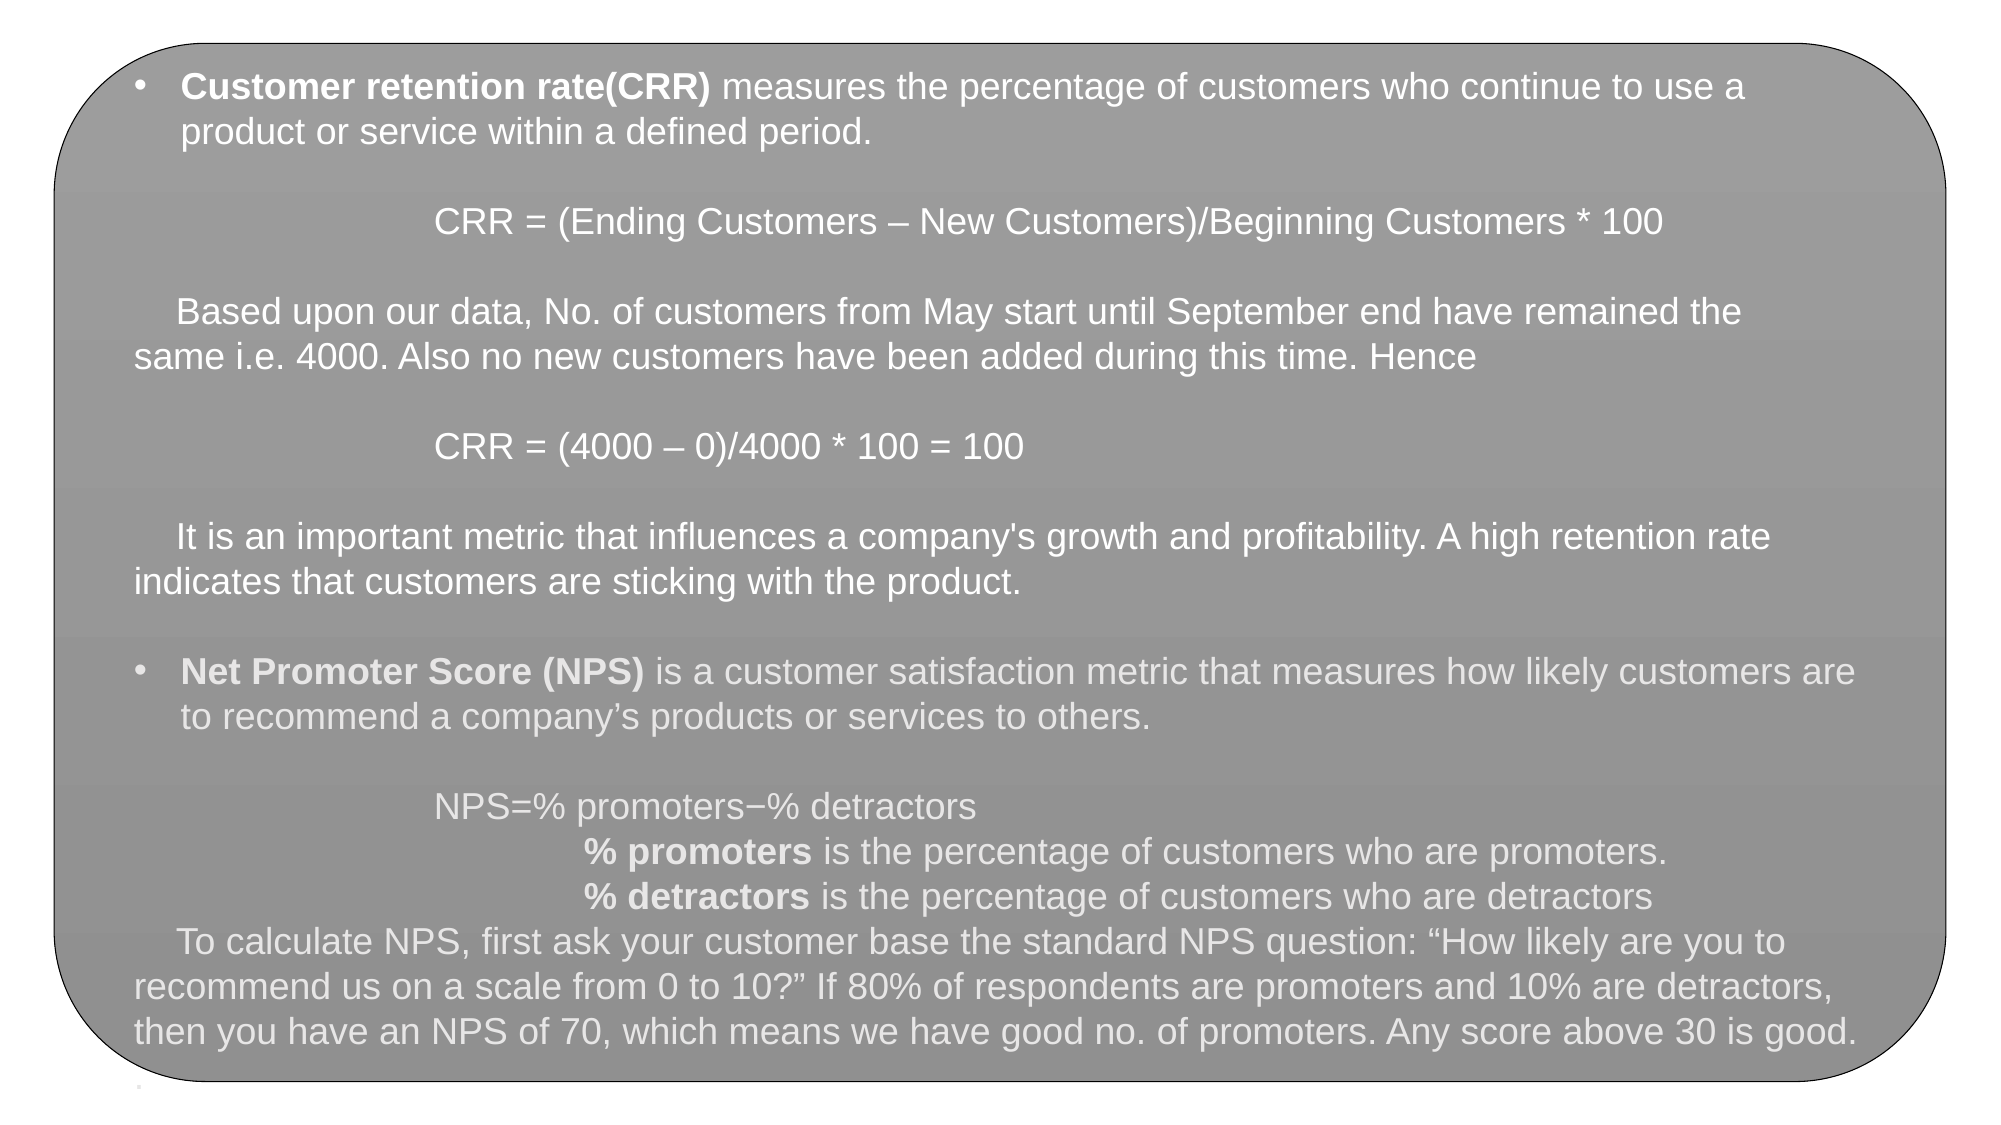

Customer retention rate(CRR) measures the percentage of customers who continue to use a product or service within a defined period.

		CRR = (Ending Customers – New Customers)/Beginning Customers * 100

    Based upon our data, No. of customers from May start until September end have remained the   same i.e. 4000. Also no new customers have been added during this time. Hence

		CRR = (4000 – 0)/4000 * 100 = 100

    It is an important metric that influences a company's growth and profitability. A high retention rate indicates that customers are sticking with the product.

Net Promoter Score (NPS) is a customer satisfaction metric that measures how likely customers are to recommend a company’s products or services to others.

		NPS=% promoters−% detractors
			% promoters is the percentage of customers who are promoters.
			% detractors is the percentage of customers who are detractors
    To calculate NPS, first ask your customer base the standard NPS question: “How likely are you to   recommend us on a scale from 0 to 10?” If 80% of respondents are promoters and 10% are detractors, then you have an NPS of 70, which means we have good no. of promoters. Any score above 30 is good.
.